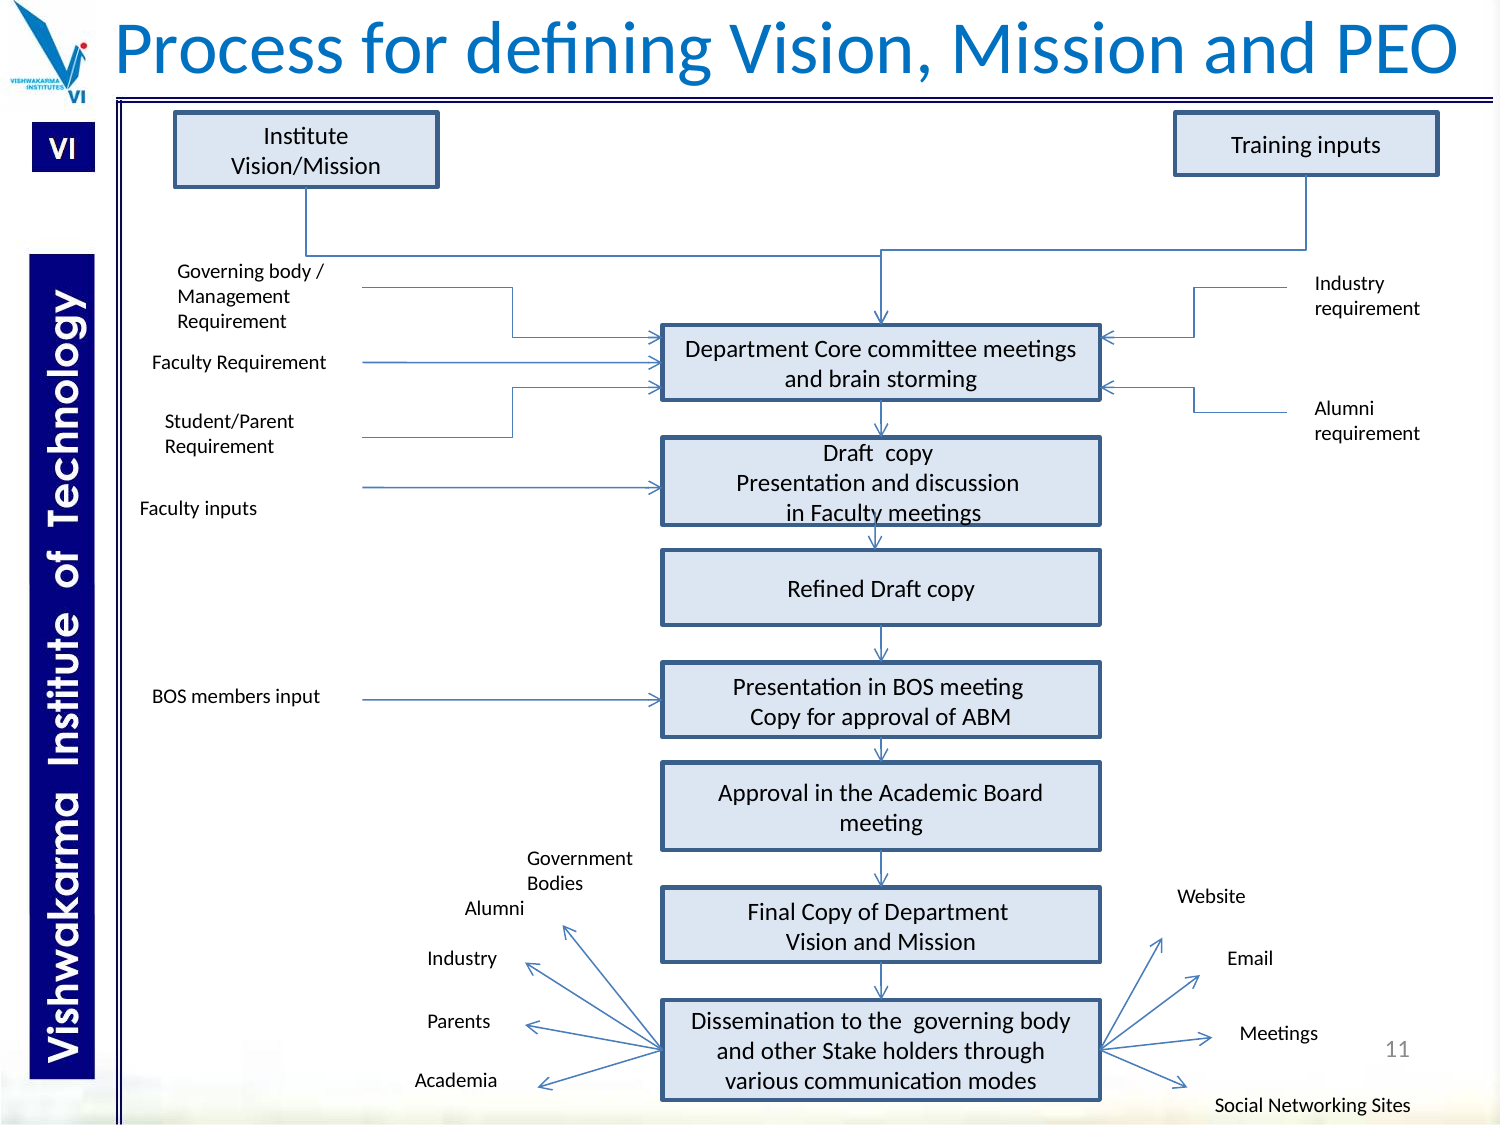

# Process for defining Vision, Mission and PEO
Institute Vision/Mission
Training inputs
Governing body / Management Requirement
Industry requirement
Faculty Requirement
Department Core committee meetings and brain storming
Alumni requirement
Student/Parent Requirement
Draft  copy
Presentation and discussion
 in Faculty meetings
Faculty inputs
Refined Draft copy
Presentation in BOS meeting
Copy for approval of ABM
BOS members input
Approval in the Academic Board meeting
Government Bodies
Website
Alumni
Final Copy of Department
Vision and Mission
Industry
Email
Parents
Dissemination to the  governing body and other Stake holders through various communication modes
Meetings
11
Academia
Social Networking Sites